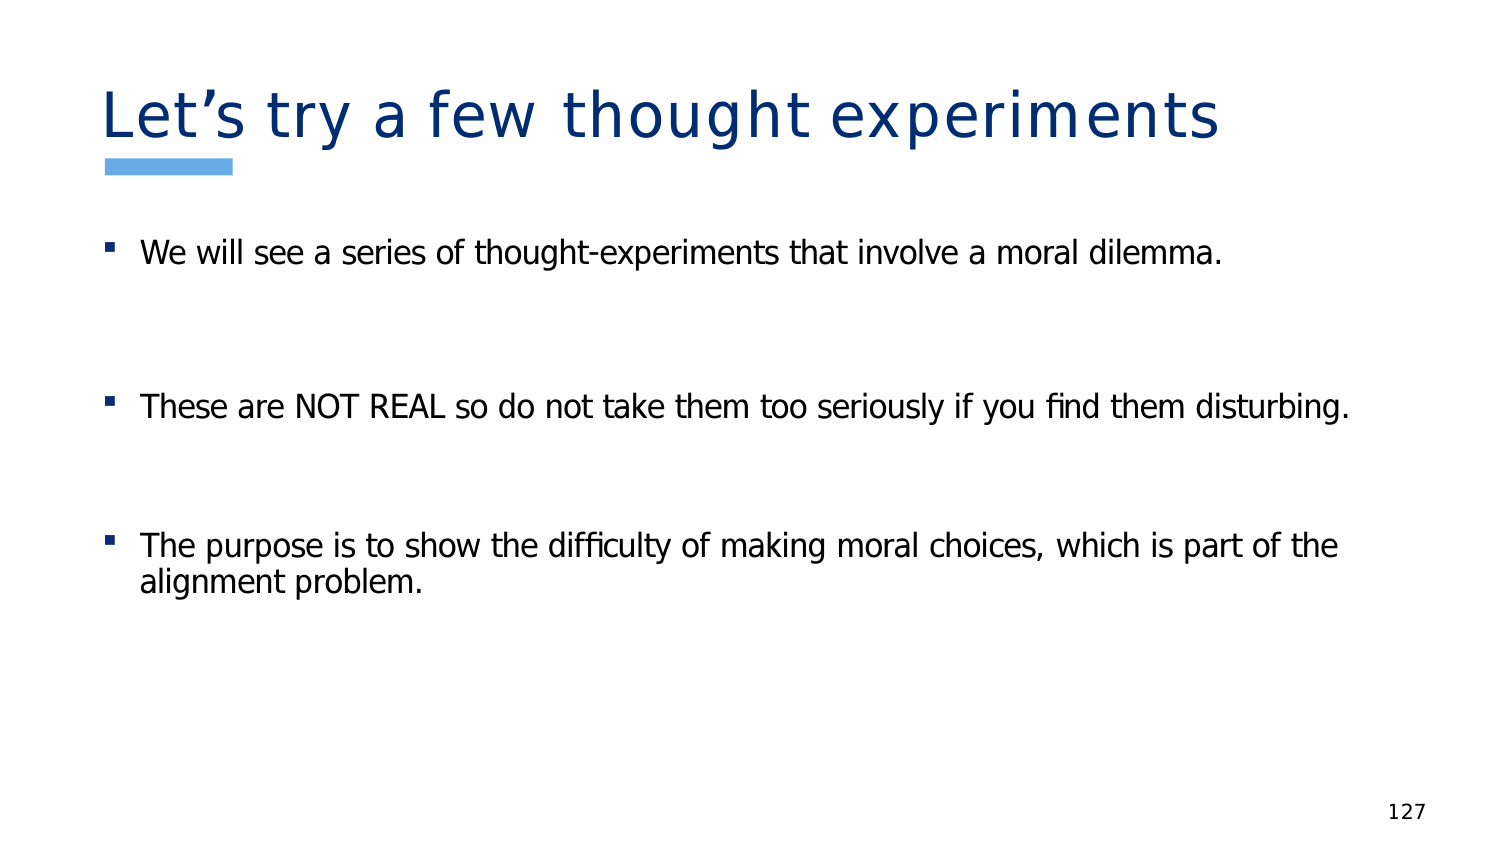

# Let’s try a few thought experiments
We will see a series of thought-experiments that involve a moral dilemma.

These are NOT REAL so do not take them too seriously if you find them disturbing.

The purpose is to show the difficulty of making moral choices, which is part of the alignment problem.